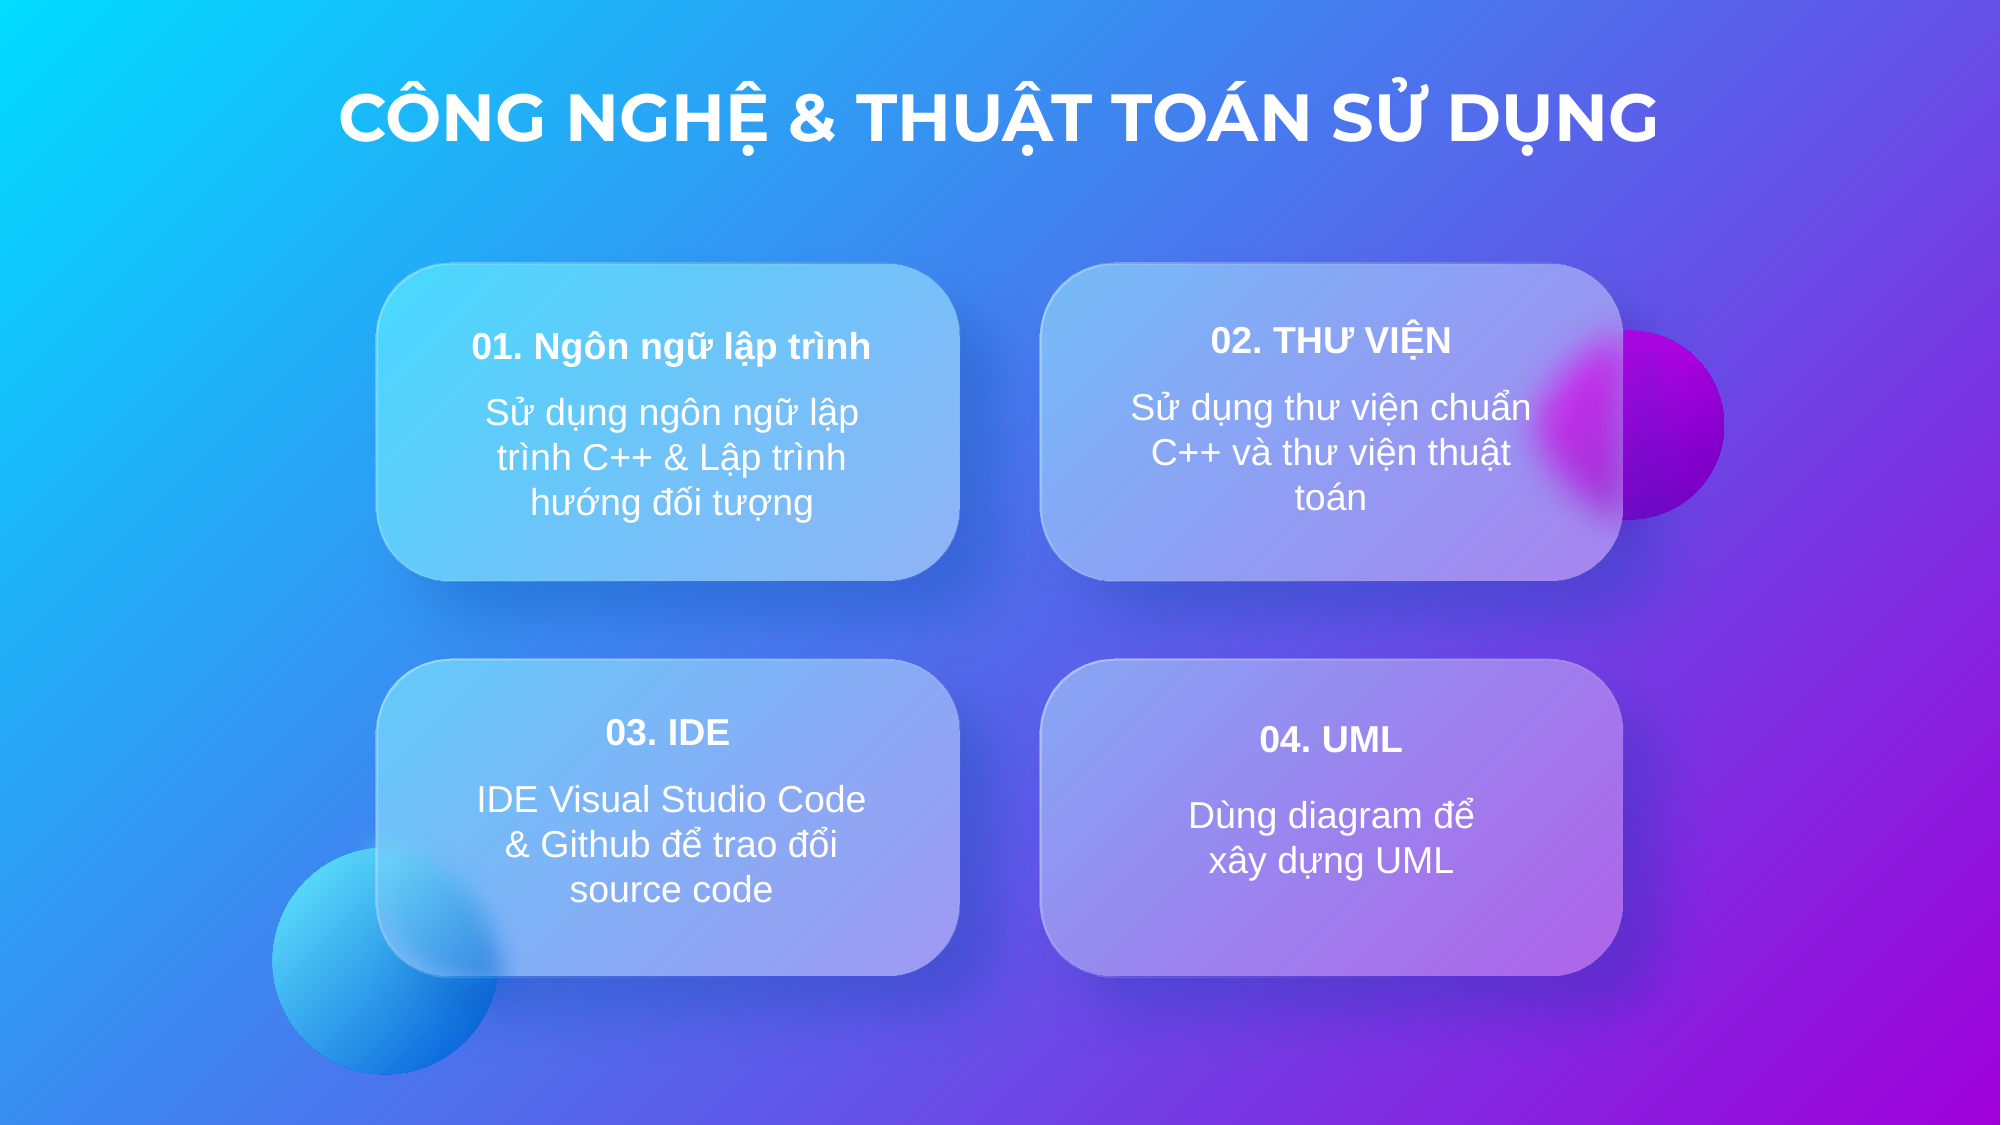

CÔNG NGHỆ & THUẬT TOÁN SỬ DỤNG

02. THƯ VIỆN
01. Ngôn ngữ lập trình
Sử dụng thư viện chuẩn C++ và thư viện thuật toán
Sử dụng ngôn ngữ lập trình C++ & Lập trình hướng đối tượng

03. IDE
04. UML
IDE Visual Studio Code
& Github để trao đổi source code
Dùng diagram để
xây dựng UML